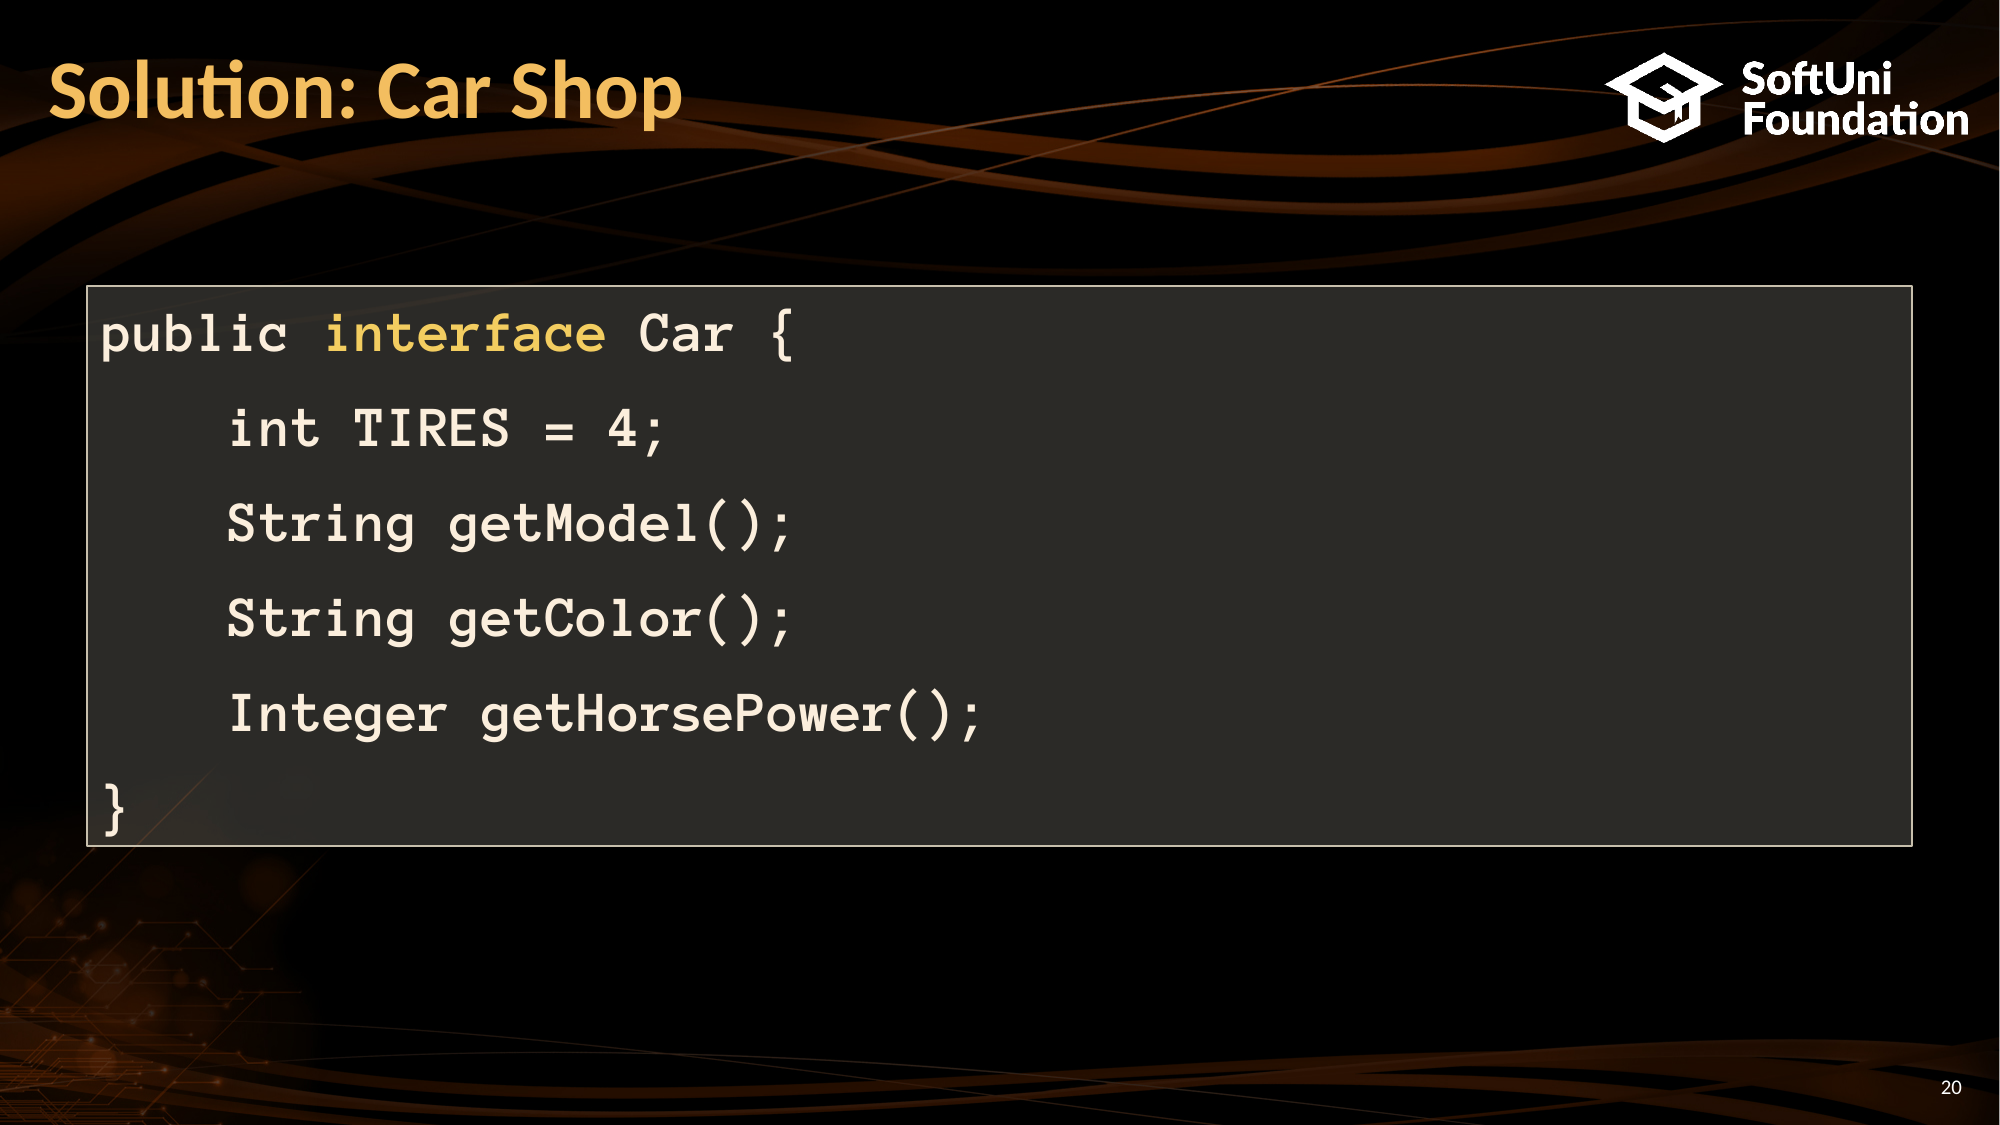

# Solution: Car Shop
public interface Car {
    int TIRES = 4;
    String getModel();
    String getColor();
    Integer getHorsePower();
}
20